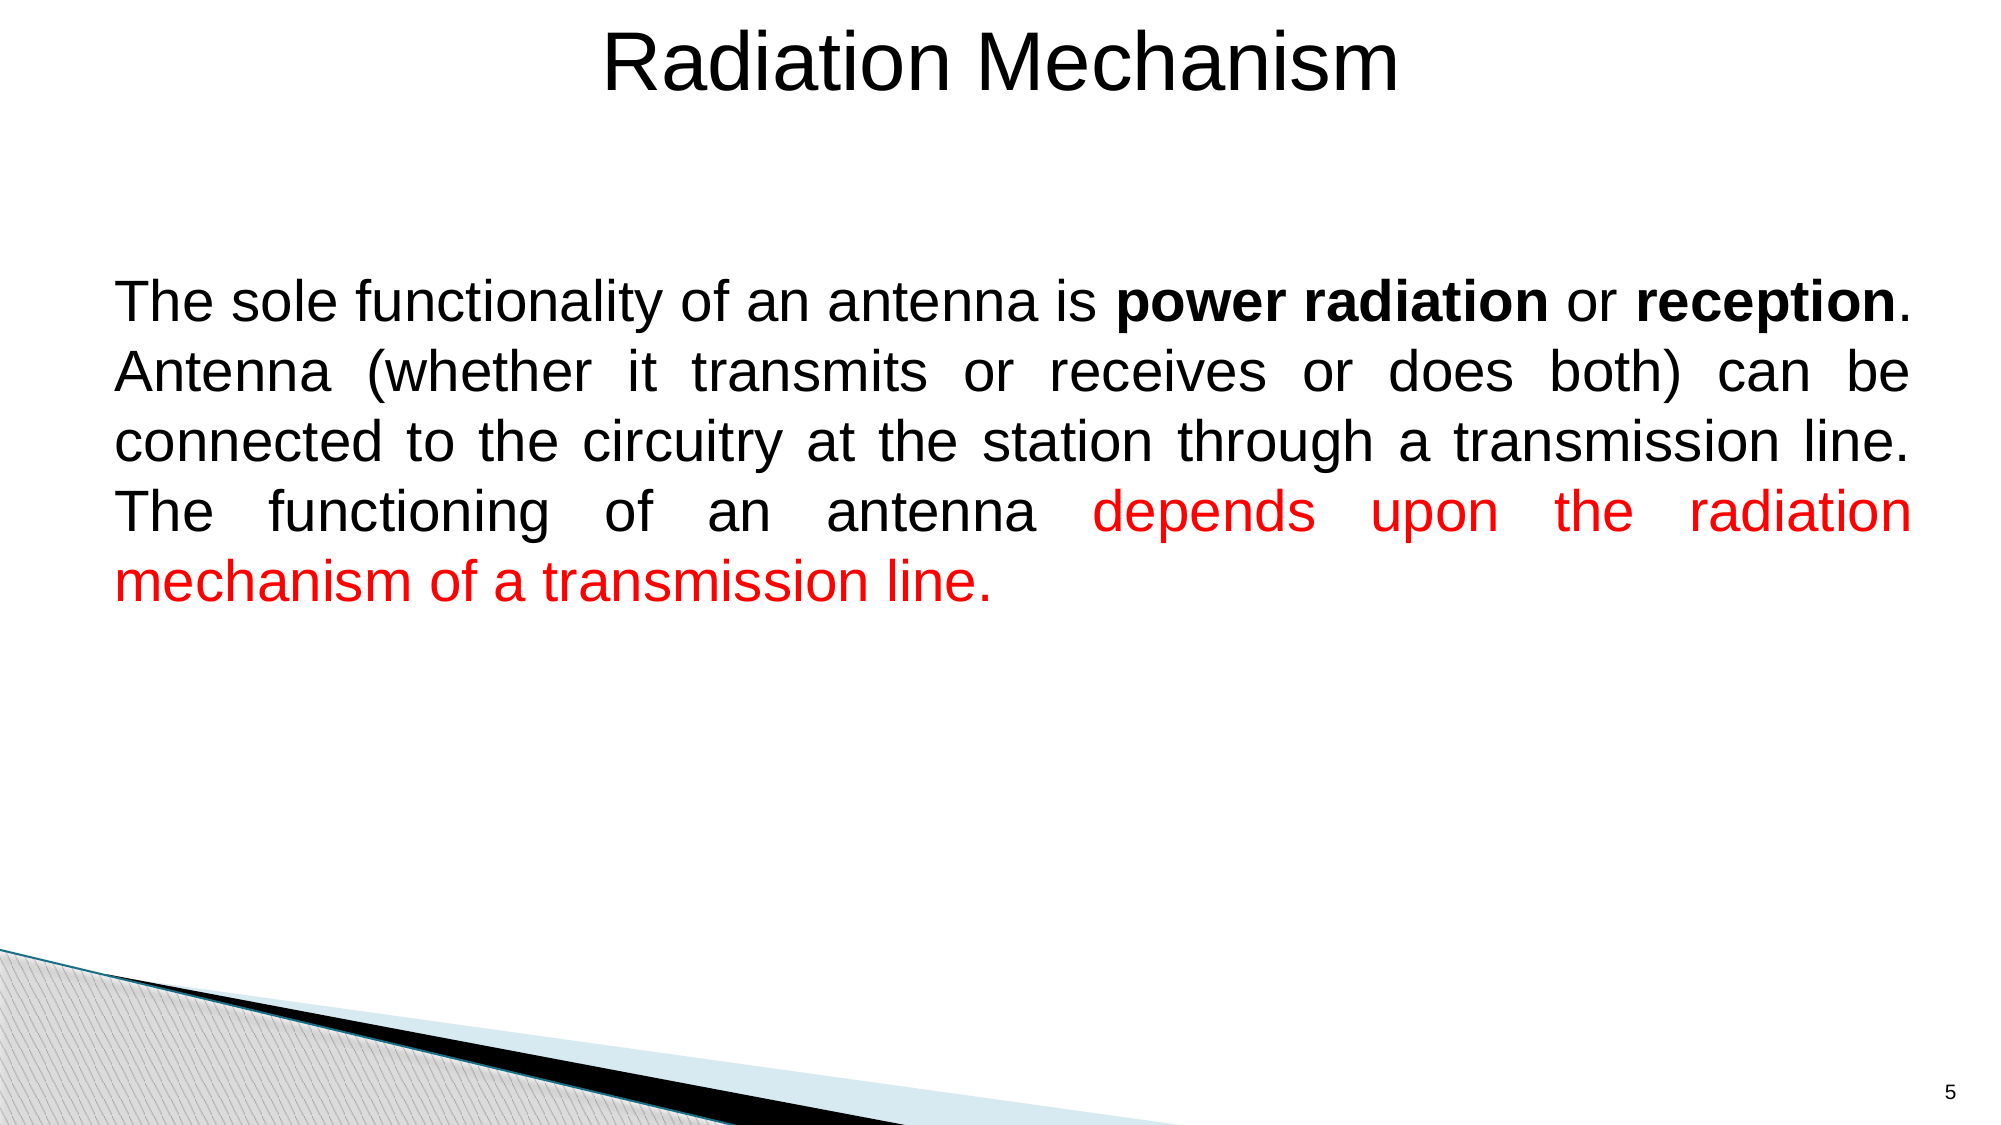

Radiation Mechanism
The sole functionality of an antenna is power radiation or reception. Antenna (whether it transmits or receives or does both) can be connected to the circuitry at the station through a transmission line. The functioning of an antenna depends upon the radiation mechanism of a transmission line.

5